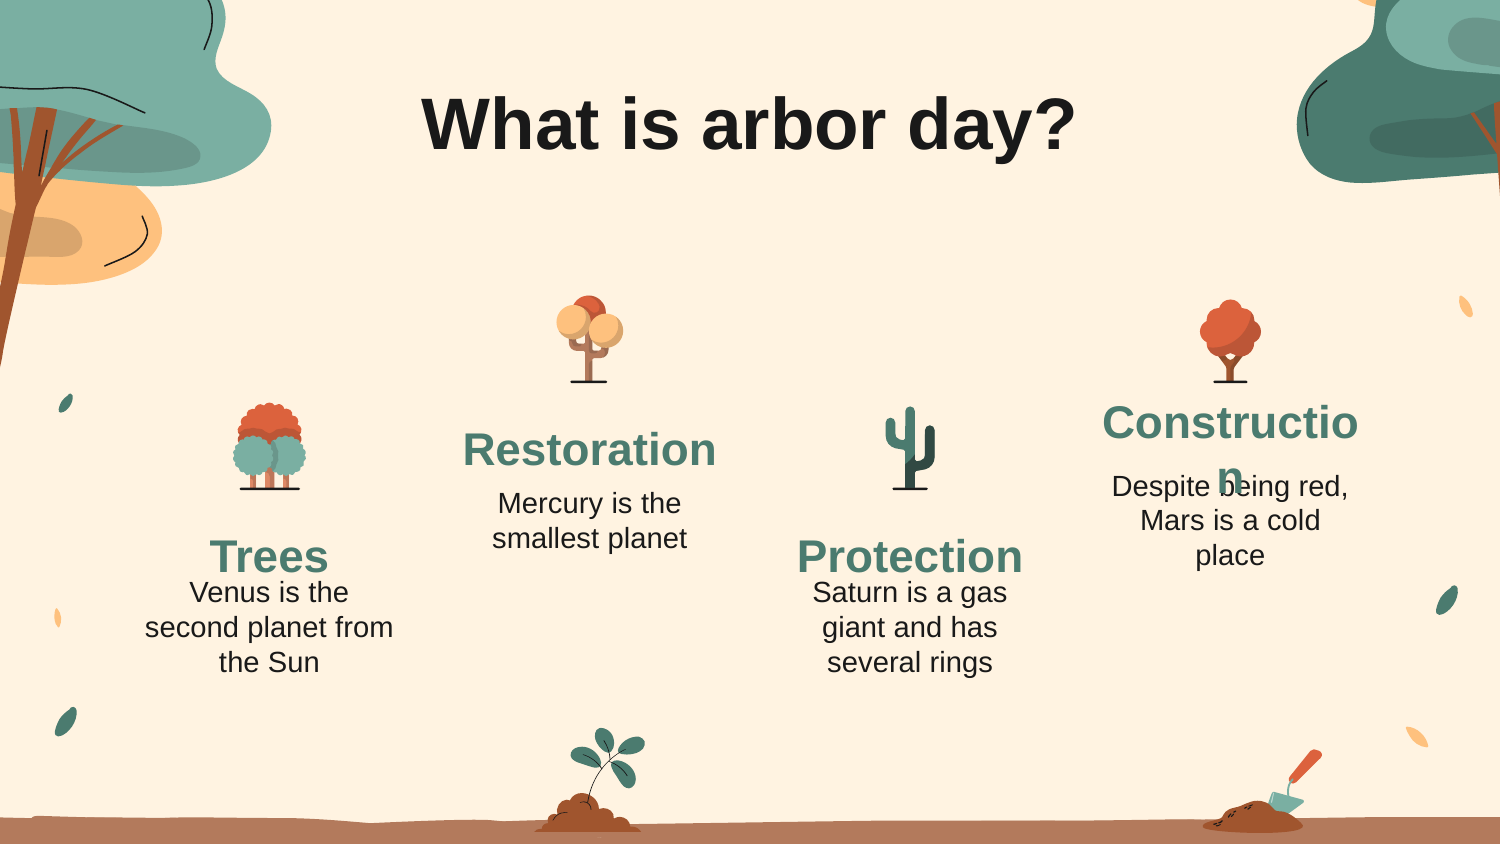

# What is arbor day?

Restoration
Construction
Mercury is the smallest planet
Despite being red, Mars is a cold place
Trees
Protection
Venus is the second planet from the Sun
Saturn is a gas giant and has several rings